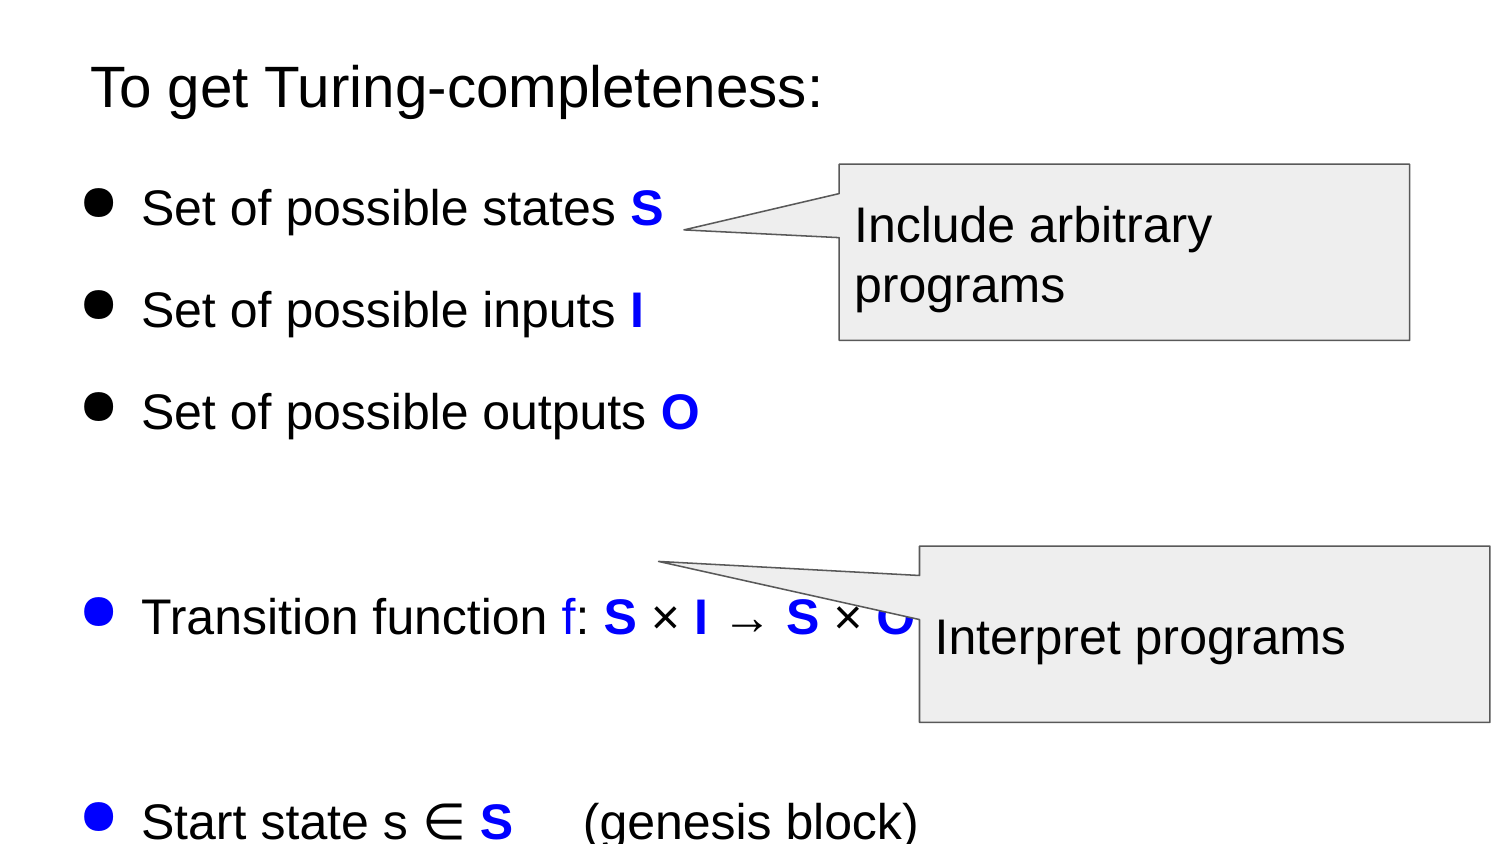

# To get Turing-completeness:
Set of possible states S
Set of possible inputs I
Set of possible outputs O

Transition function f: S × I → S × O

Start state s ∈ S     (genesis block)

Include arbitrary programs
Interpret programs